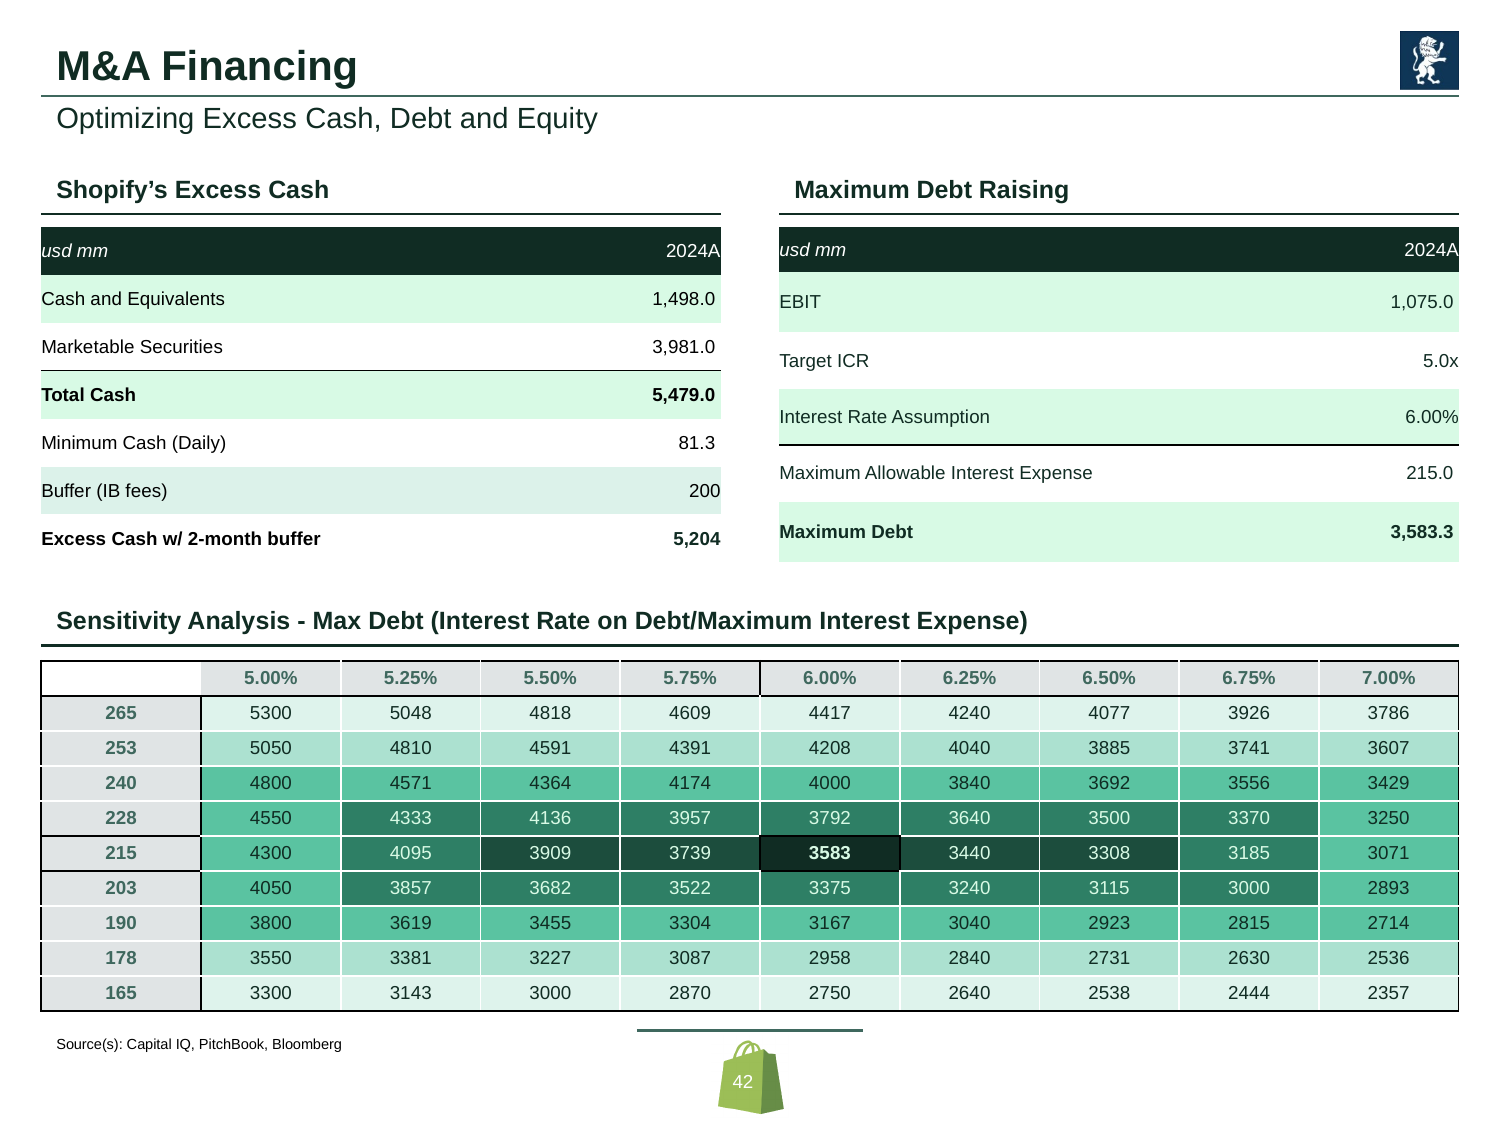

# M&A Financing
Optimizing Excess Cash, Debt and Equity
Shopify’s Excess Cash
Maximum Debt Raising
| usd mm | 2024A |
| --- | --- |
| Cash and Equivalents | 1,498.0 |
| Marketable Securities | 3,981.0 |
| Total Cash | 5,479.0 |
| Minimum Cash (Daily) | 81.3 |
| Buffer (IB fees) | 200 |
| Excess Cash w/ 2-month buffer | 5,204 |
| usd mm | 2024A |
| --- | --- |
| EBIT | 1,075.0 |
| Target ICR | 5.0x |
| Interest Rate Assumption | 6.00% |
| Maximum Allowable Interest Expense | 215.0 |
| Maximum Debt | 3,583.3 |
Sensitivity Analysis - Max Debt (Interest Rate on Debt/Maximum Interest Expense)
|  | 5.00% | 5.25% | 5.50% | 5.75% | 6.00% | 6.25% | 6.50% | 6.75% | 7.00% |
| --- | --- | --- | --- | --- | --- | --- | --- | --- | --- |
| 265 | 5300 | 5048 | 4818 | 4609 | 4417 | 4240 | 4077 | 3926 | 3786 |
| 253 | 5050 | 4810 | 4591 | 4391 | 4208 | 4040 | 3885 | 3741 | 3607 |
| 240 | 4800 | 4571 | 4364 | 4174 | 4000 | 3840 | 3692 | 3556 | 3429 |
| 228 | 4550 | 4333 | 4136 | 3957 | 3792 | 3640 | 3500 | 3370 | 3250 |
| 215 | 4300 | 4095 | 3909 | 3739 | 3583 | 3440 | 3308 | 3185 | 3071 |
| 203 | 4050 | 3857 | 3682 | 3522 | 3375 | 3240 | 3115 | 3000 | 2893 |
| 190 | 3800 | 3619 | 3455 | 3304 | 3167 | 3040 | 2923 | 2815 | 2714 |
| 178 | 3550 | 3381 | 3227 | 3087 | 2958 | 2840 | 2731 | 2630 | 2536 |
| 165 | 3300 | 3143 | 3000 | 2870 | 2750 | 2640 | 2538 | 2444 | 2357 |
Source(s): Capital IQ, PitchBook, Bloomberg